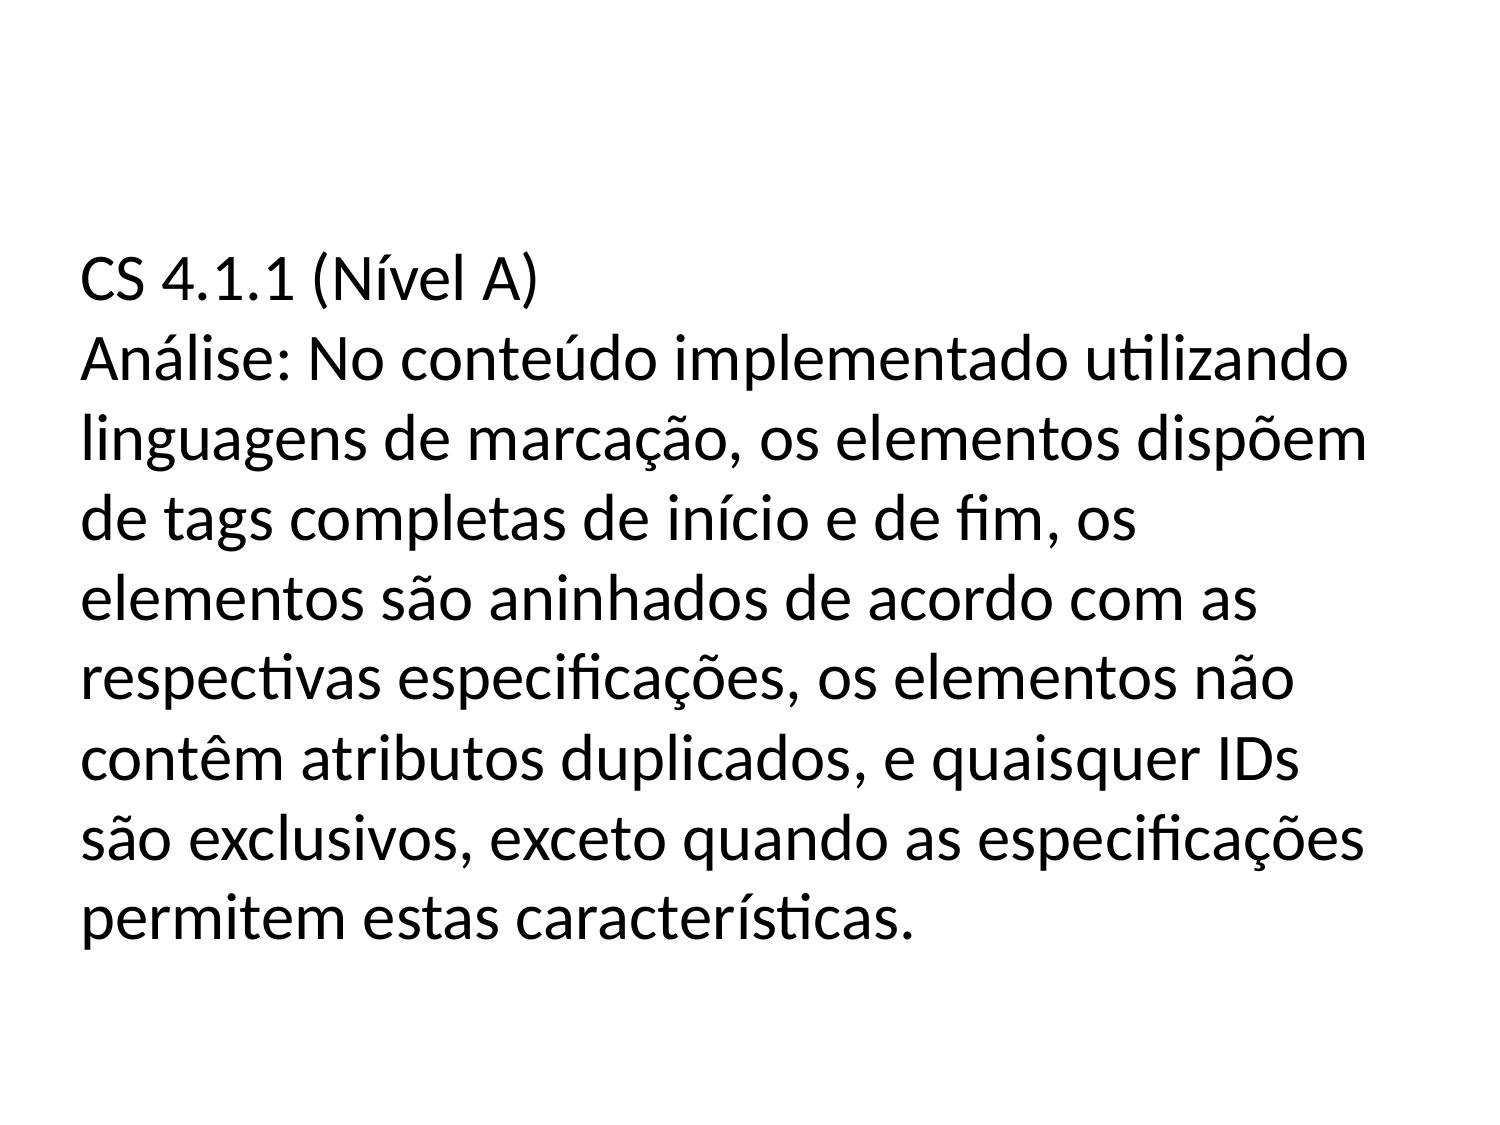

# CS 4.1.1 (Nível A) Análise: No conteúdo implementado utilizando linguagens de marcação, os elementos dispõem de tags completas de início e de fim, os elementos são aninhados de acordo com as respectivas especificações, os elementos não contêm atributos duplicados, e quaisquer IDs são exclusivos, exceto quando as especificações permitem estas características.